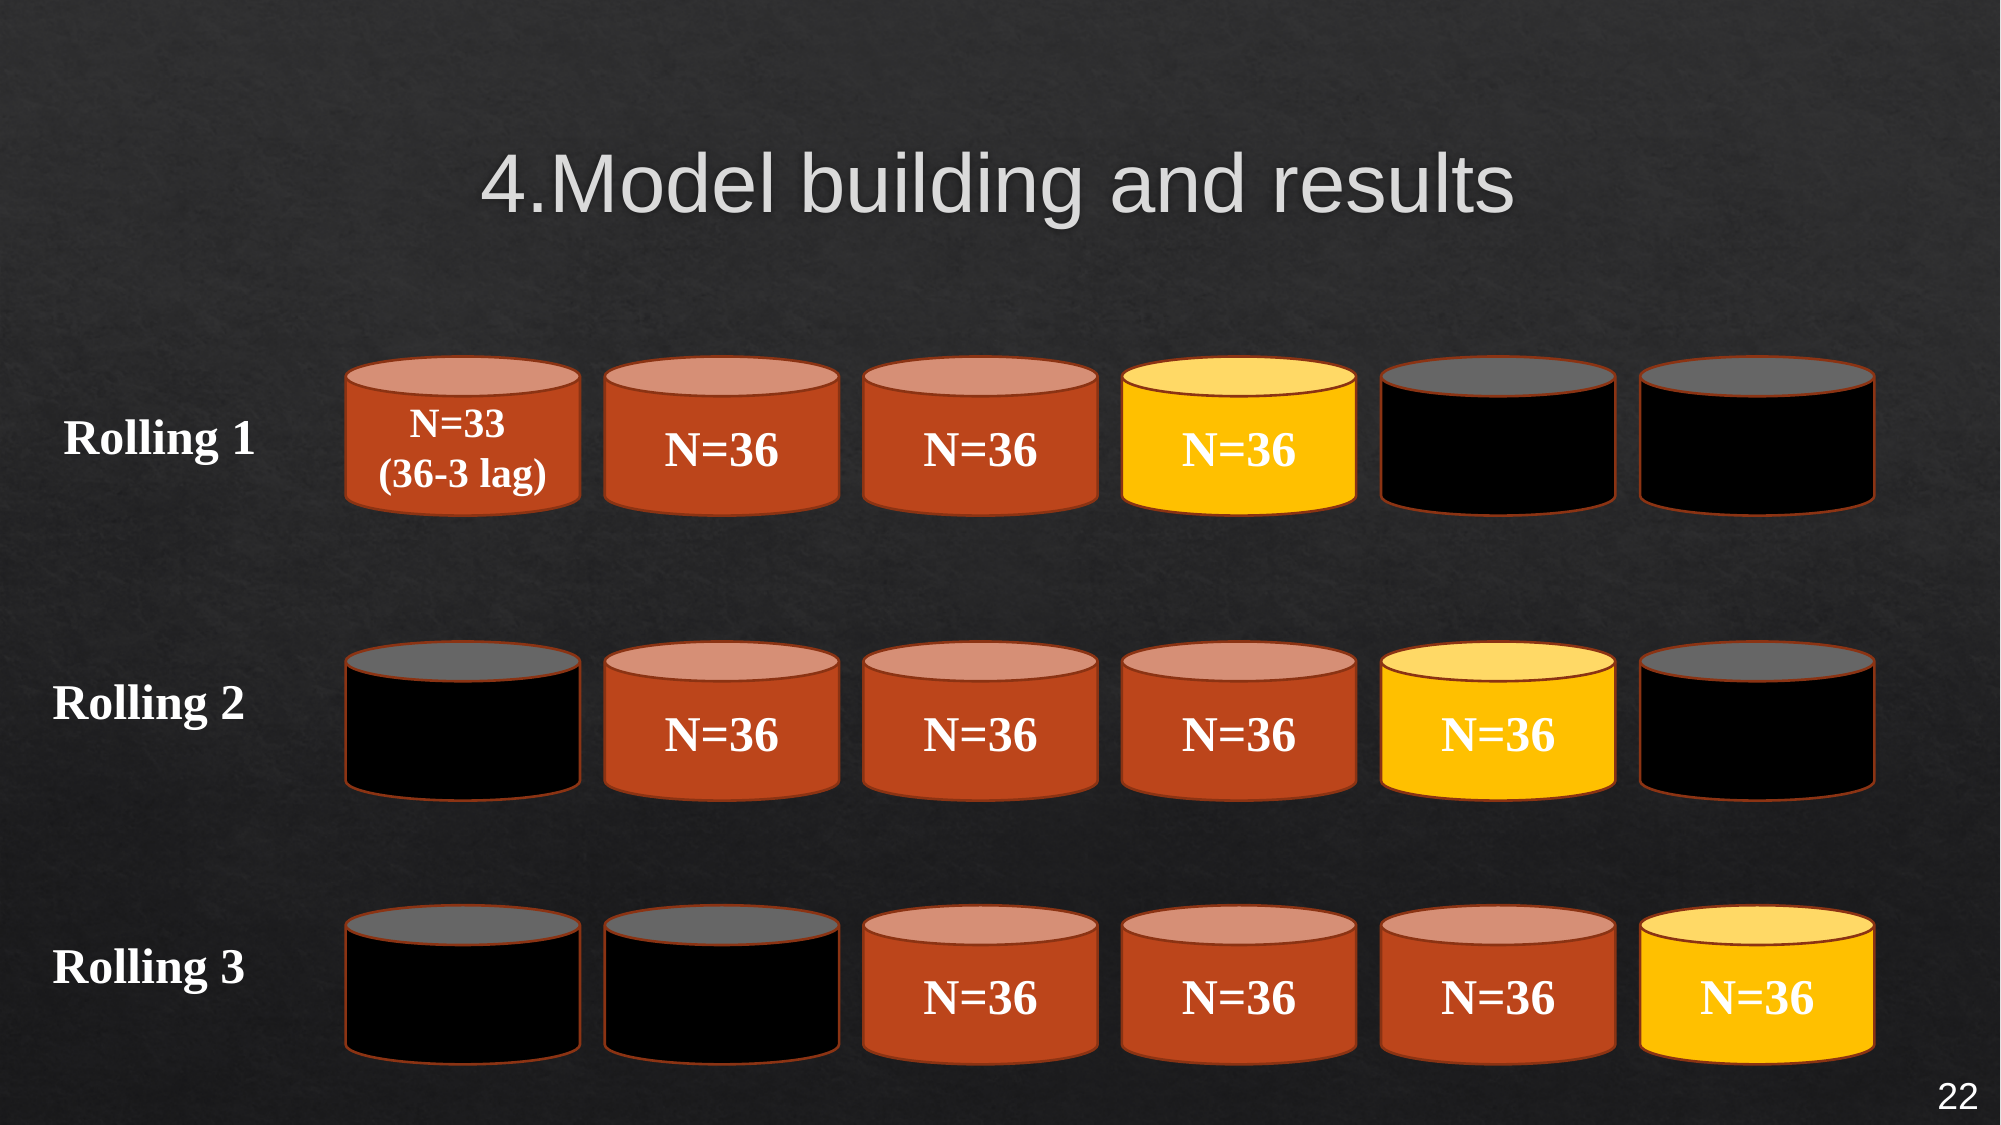

# 4.Model building and results
N=33
(36-3 lag)
N=36
N=36

N=36
Rolling 1

N=36
N=36
N=36

N=36
Rolling 2

N=36
N=36
N=36
N=36

Rolling 3
22